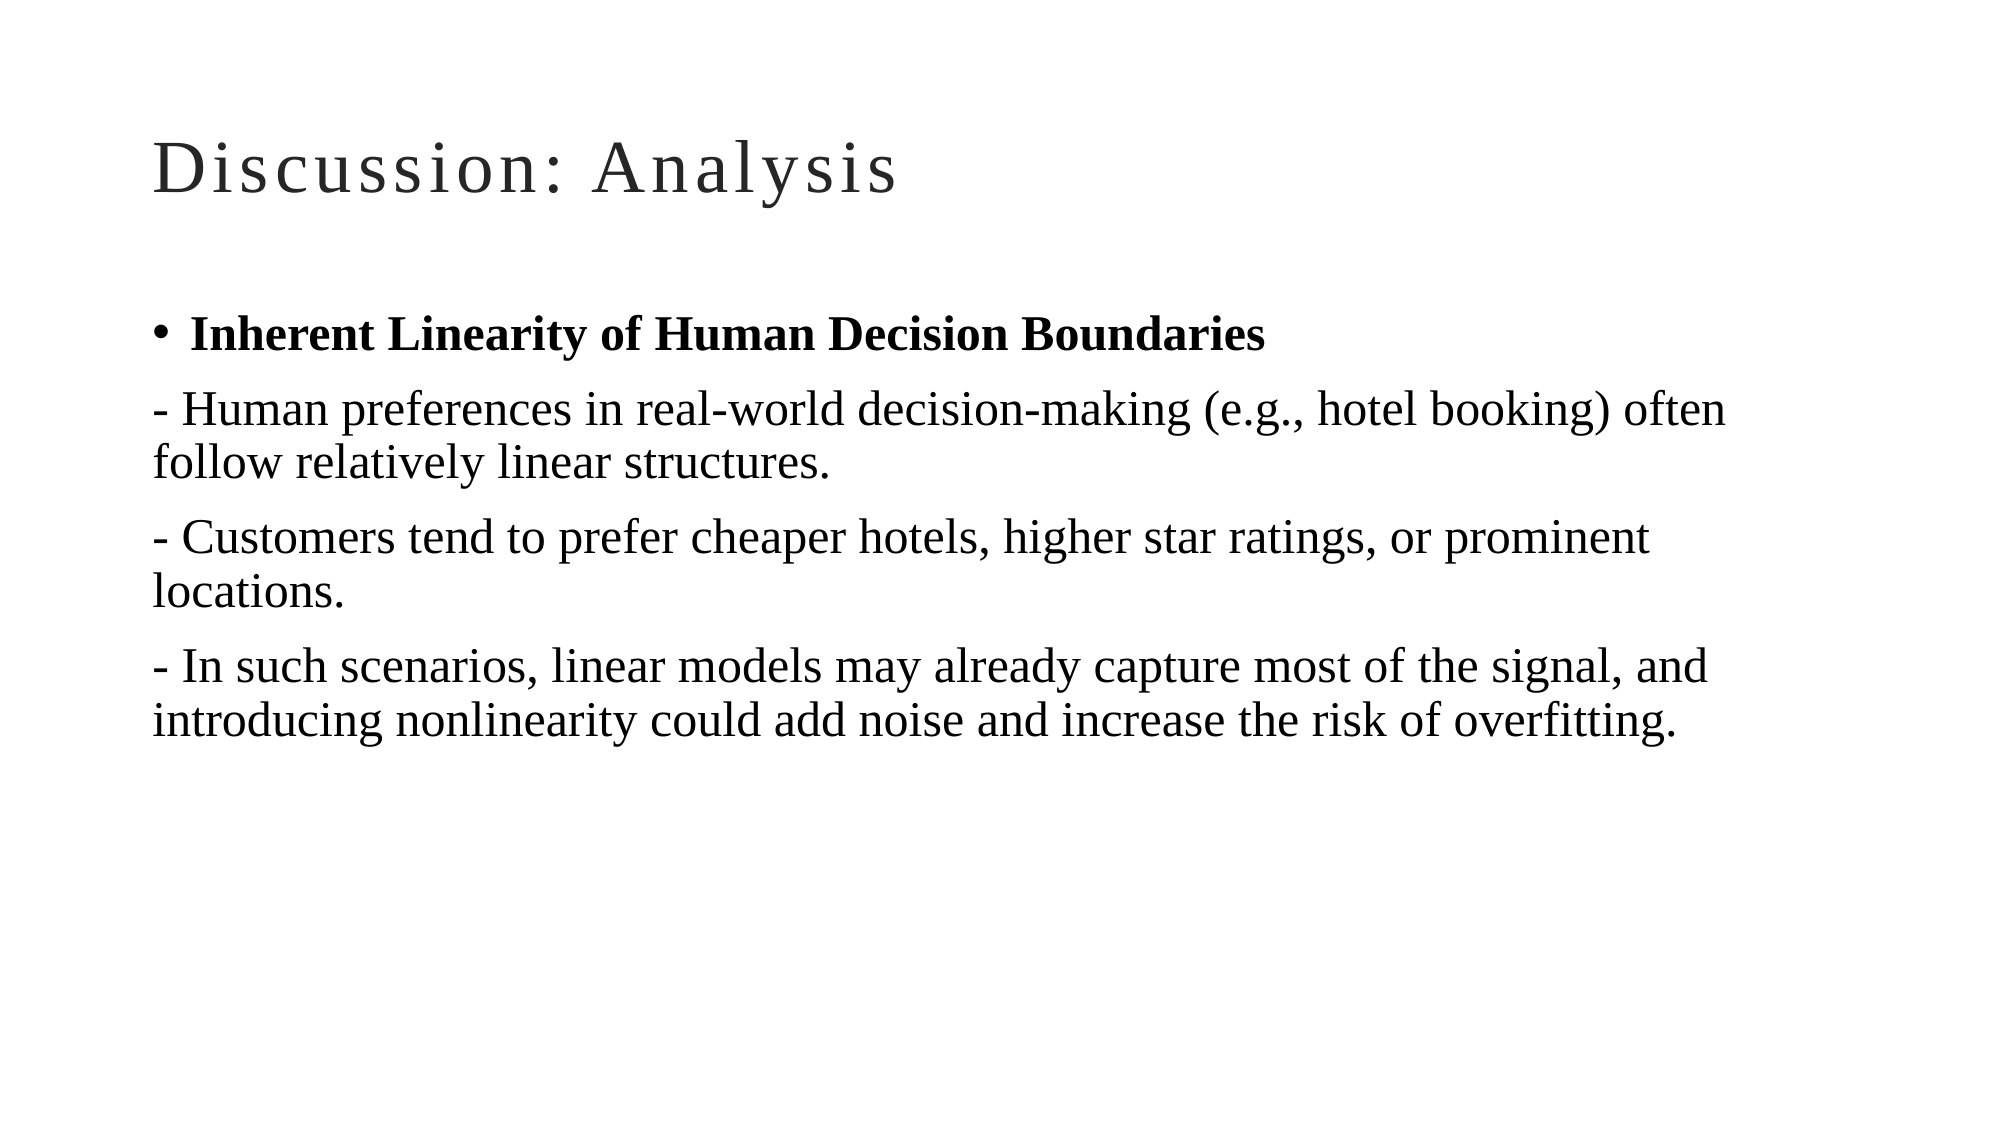

# Discussion: Analysis
Inherent Linearity of Human Decision Boundaries
- Human preferences in real-world decision-making (e.g., hotel booking) often follow relatively linear structures.
- Customers tend to prefer cheaper hotels, higher star ratings, or prominent locations.
- In such scenarios, linear models may already capture most of the signal, and introducing nonlinearity could add noise and increase the risk of overfitting.